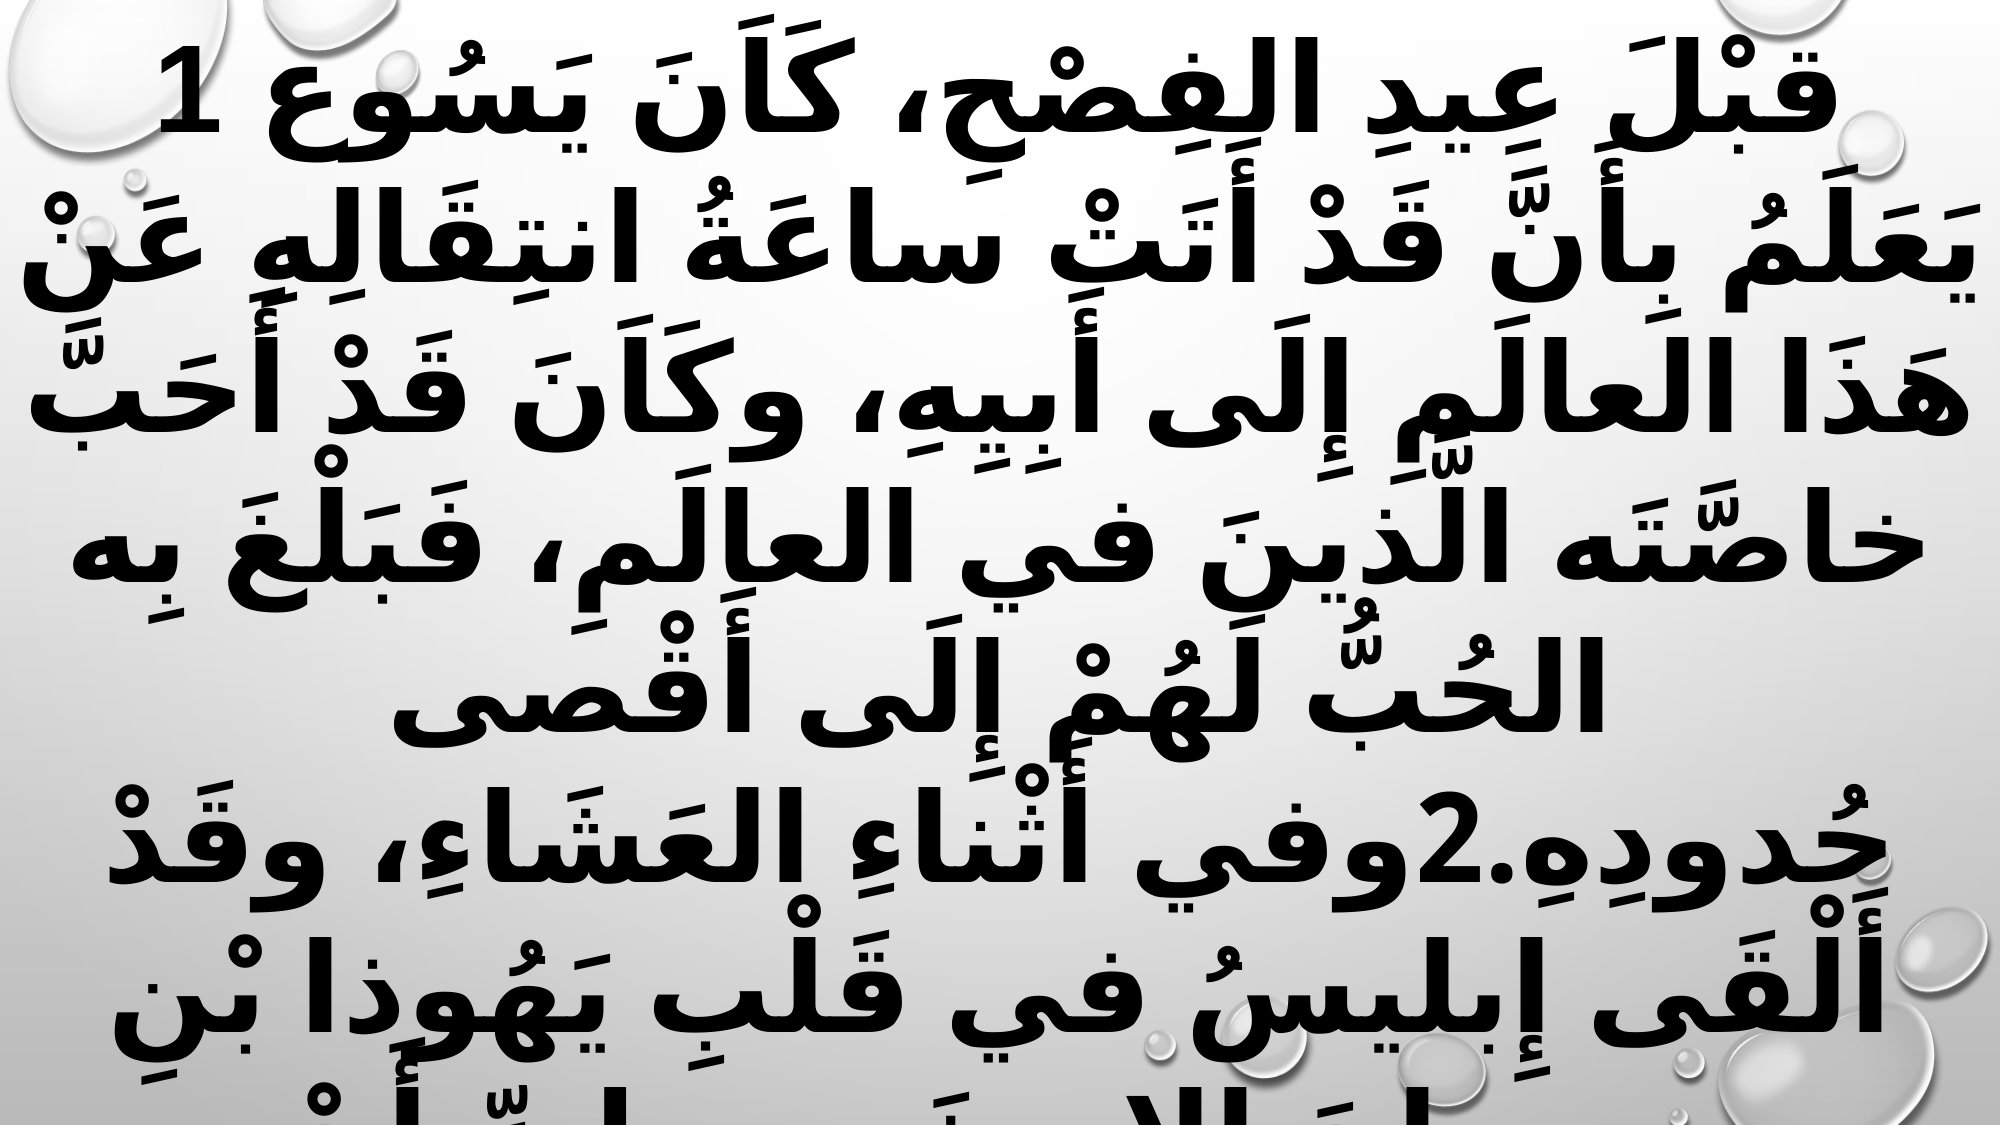

1 قبْلَ عِيدِ الفِصْحِ، كَاَنَ يَسُوع يَعَلَمُ بِأَنَّ قَدْ أَتَتْ ساعَةُ انتِقَالِهِ عَنْ هَذَا العالَمِ إِلَى أَبِيِهِ، وكَاَنَ قَدْ أَحَبَّ خاصَّتَه الَّذينَ في العالَمِ، فَبَلْغَ بِه الحُبُّ لَهُمْ إِلَى أَقْصى حُدودِهِ.2وفي أَثْناءِ العَشَاءِ، وقَدْ أَلْقَى إِبليسُ في قَلْبِ يَهُوذا بْنِ سِمعانَ الإِسخَريوطيِّ أَنْ يُسلِمَه،3وكانَ يَسُوع يَعلَمُ أَنَّ الآبَ جَعَلَ في يَدَيهِ كُلَّ شَيءٍ، وأَنَّهُ خَرَجَ مِنَ اللهِ، وإِلَى اللهِ يَمْضي،